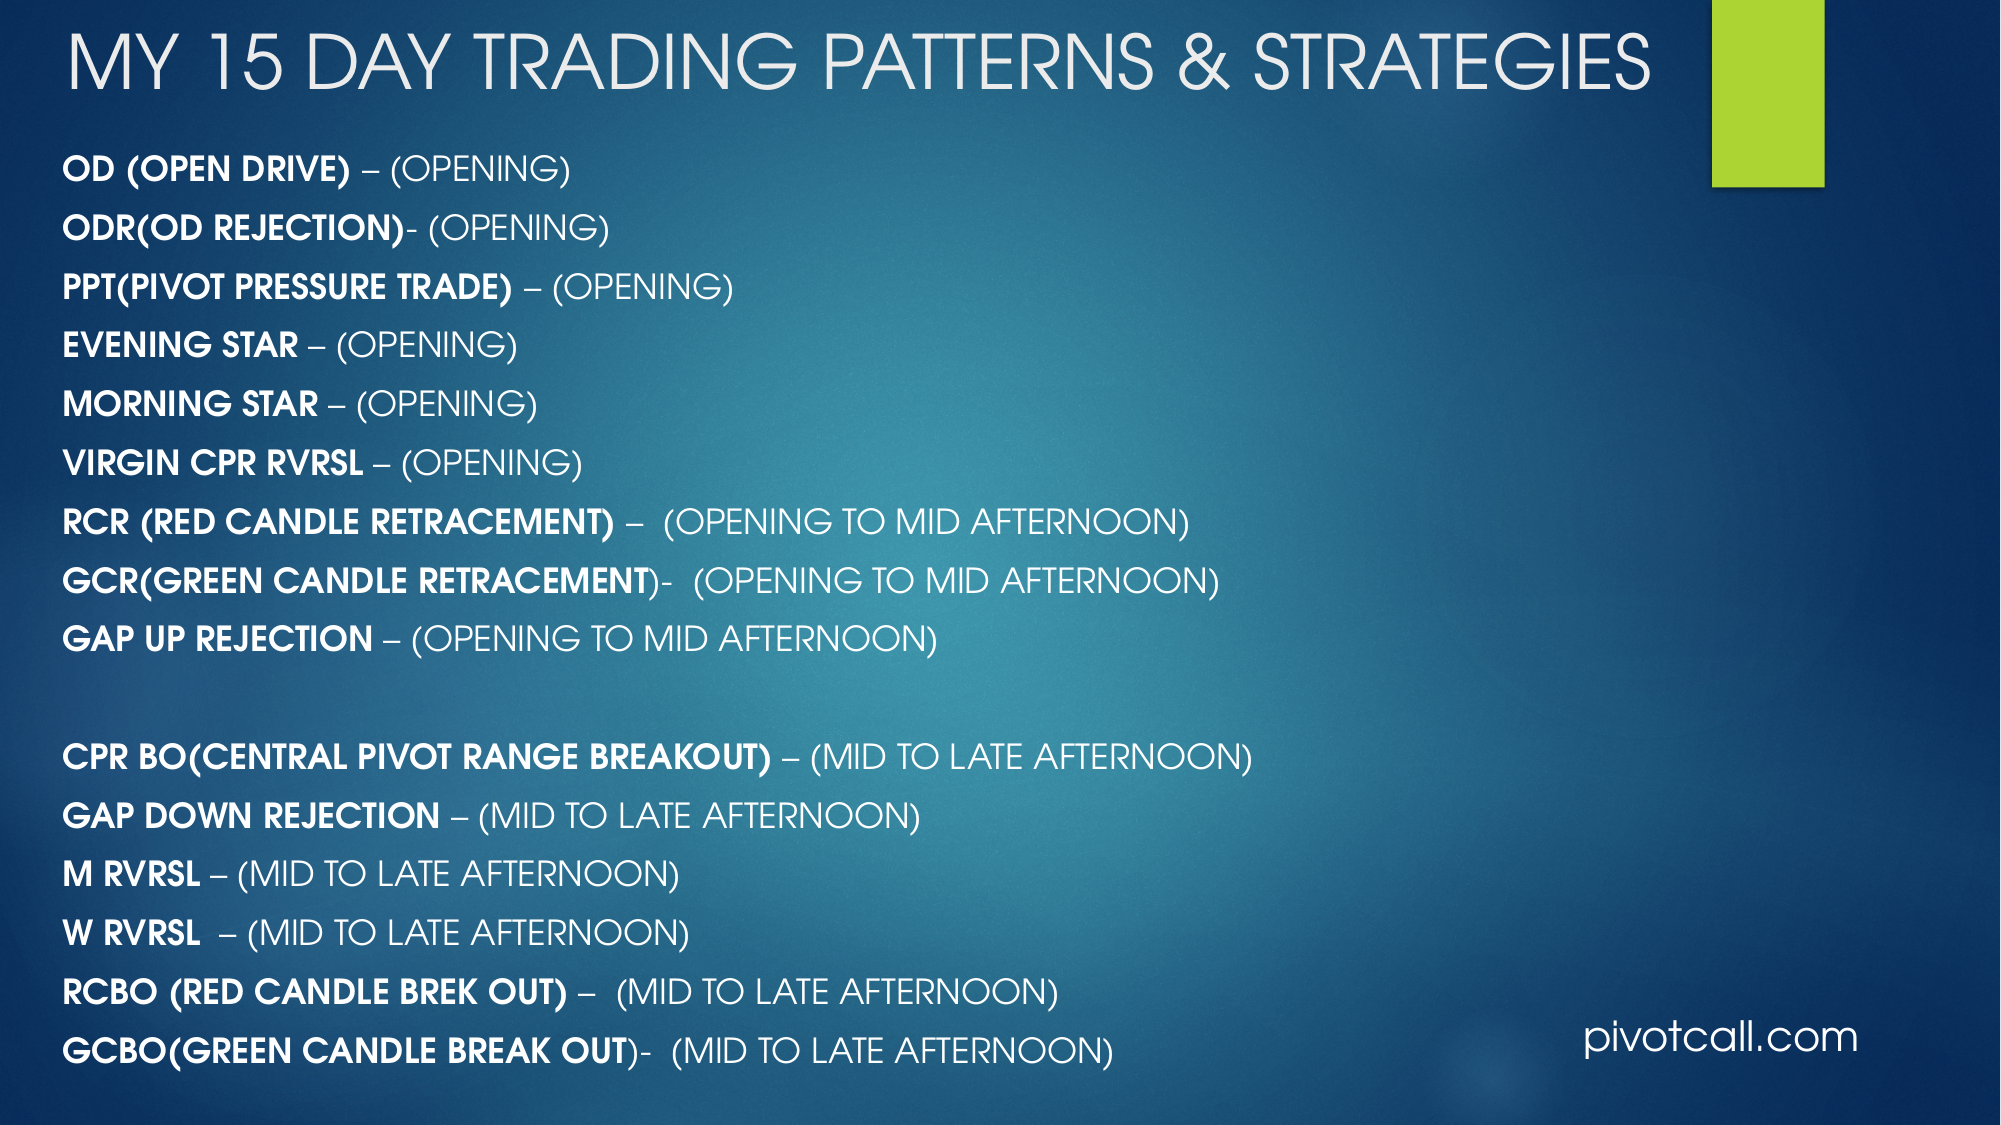

# MY 15 DAY TRADING PATTERNS & STRATEGIES
OD (OPEN DRIVE) – (OPENING)
ODR(OD REJECTION)- (OPENING)
PPT(PIVOT PRESSURE TRADE) – (OPENING)
EVENING STAR – (OPENING)
MORNING STAR – (OPENING)
VIRGIN CPR RVRSL – (OPENING)
RCR (RED CANDLE RETRACEMENT) –  (OPENING TO MID AFTERNOON)
GCR(GREEN CANDLE RETRACEMENT)-  (OPENING TO MID AFTERNOON)
GAP UP REJECTION – (OPENING TO MID AFTERNOON)

CPR BO(CENTRAL PIVOT RANGE BREAKOUT) – (MID TO LATE AFTERNOON)
GAP DOWN REJECTION – (MID TO LATE AFTERNOON)
M RVRSL – (MID TO LATE AFTERNOON)
W RVRSL  – (MID TO LATE AFTERNOON)
RCBO (RED CANDLE BREK OUT) –  (MID TO LATE AFTERNOON)
GCBO(GREEN CANDLE BREAK OUT)-  (MID TO LATE AFTERNOON)

pivotcall.com